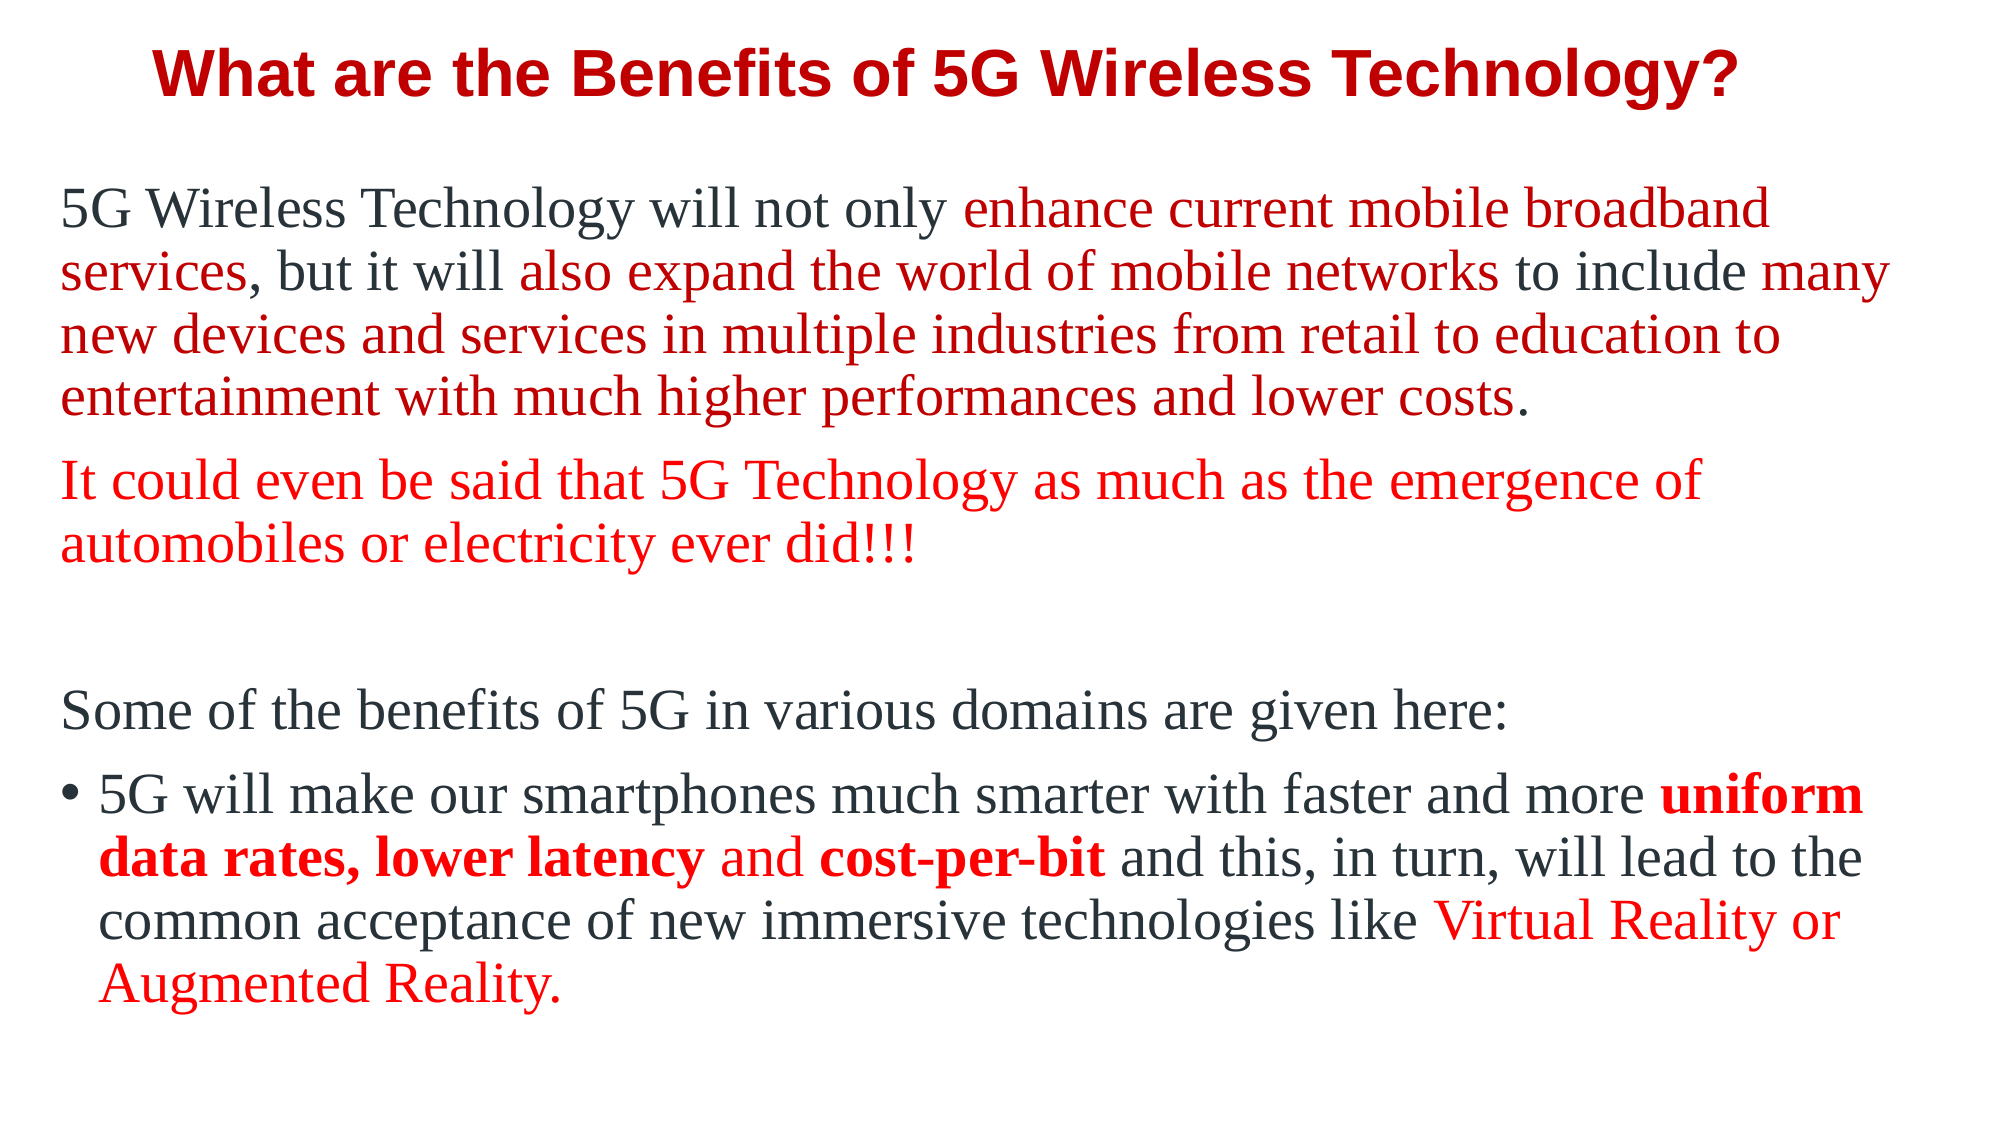

# What are the Benefits of 5G Wireless Technology?
5G Wireless Technology will not only enhance current mobile broadband services, but it will also expand the world of mobile networks to include many new devices and services in multiple industries from retail to education to entertainment with much higher performances and lower costs.
It could even be said that 5G Technology as much as the emergence of automobiles or electricity ever did!!!

Some of the benefits of 5G in various domains are given here:
5G will make our smartphones much smarter with faster and more uniform data rates, lower latency and cost-per-bit and this, in turn, will lead to the common acceptance of new immersive technologies like Virtual Reality or Augmented Reality.